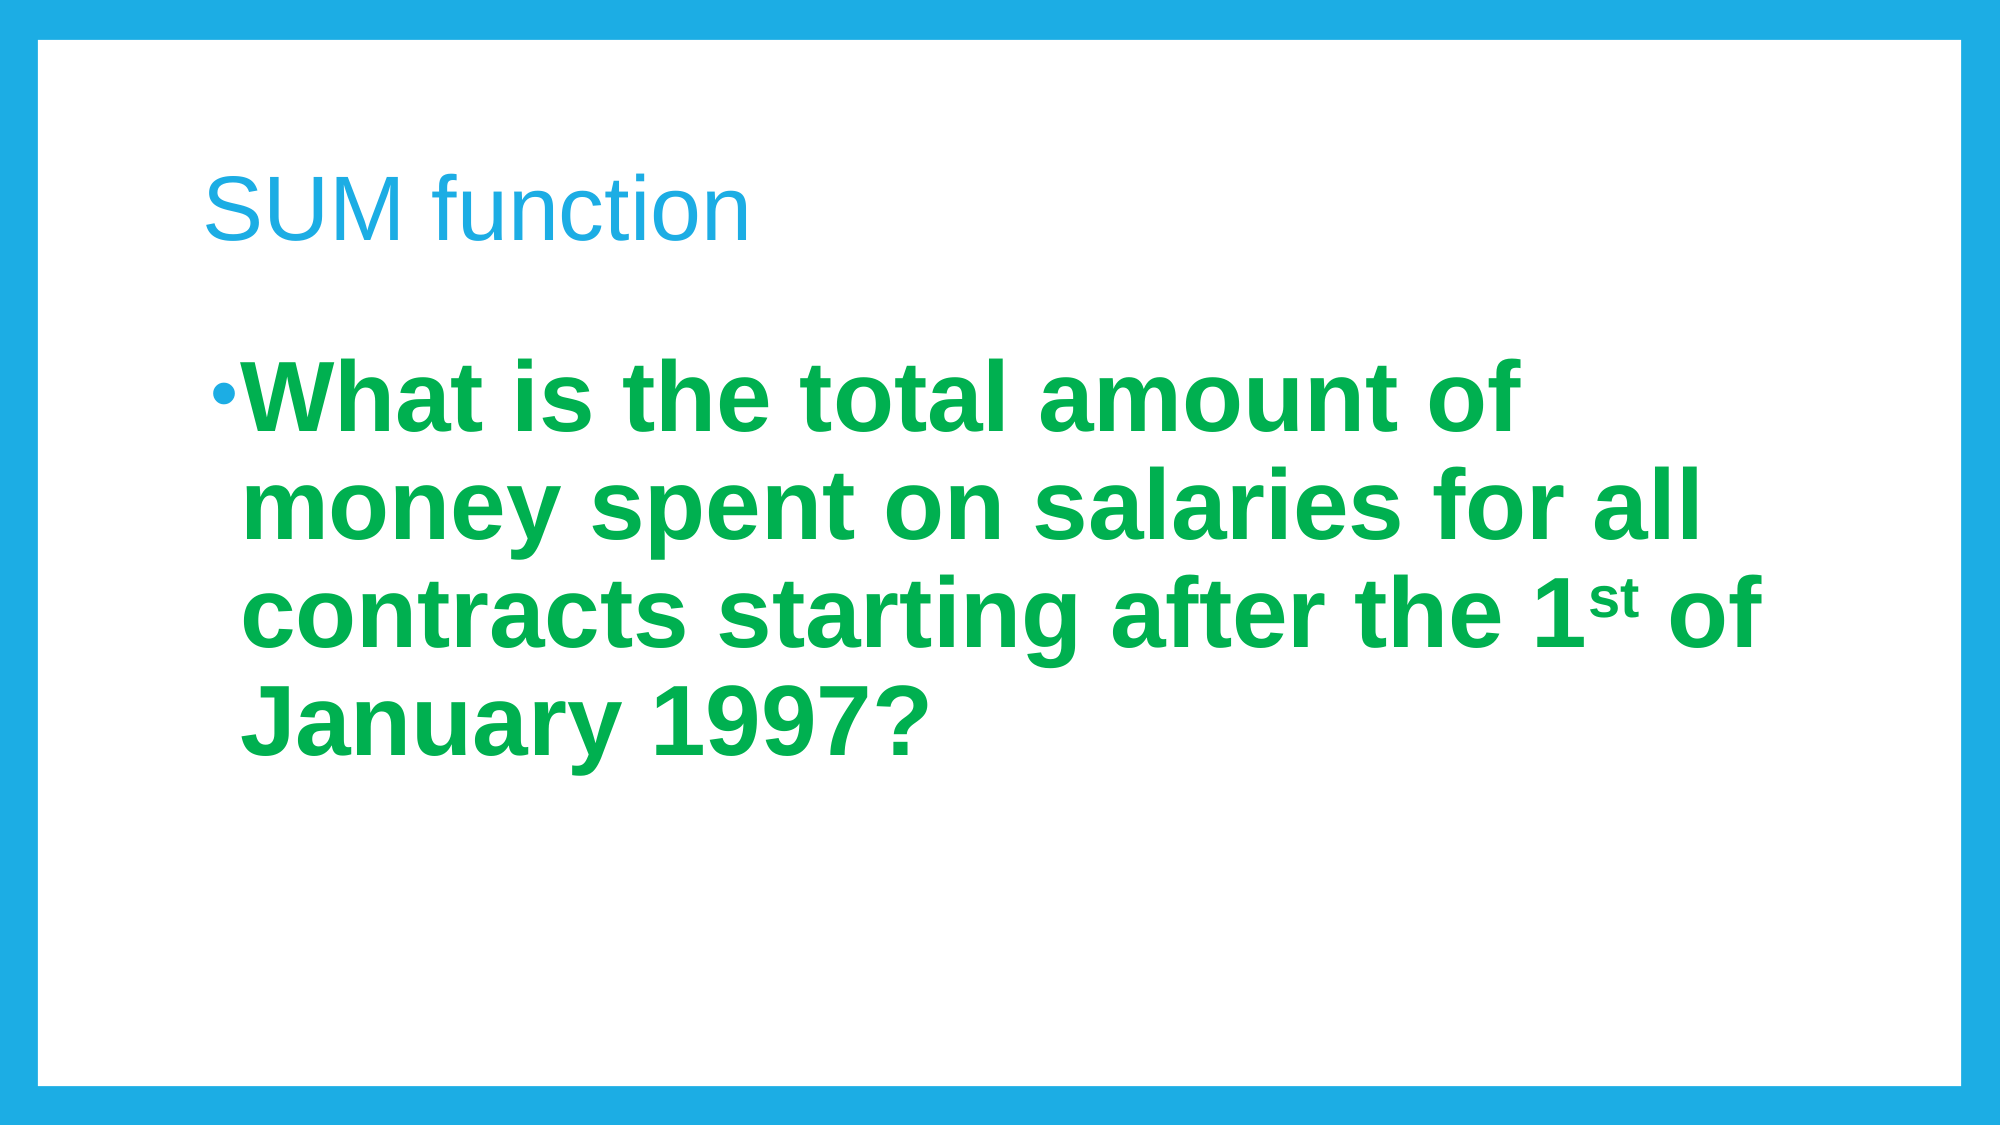

# SUM function
What is the total amount of money spent on salaries for all contracts starting after the 1st of January 1997?